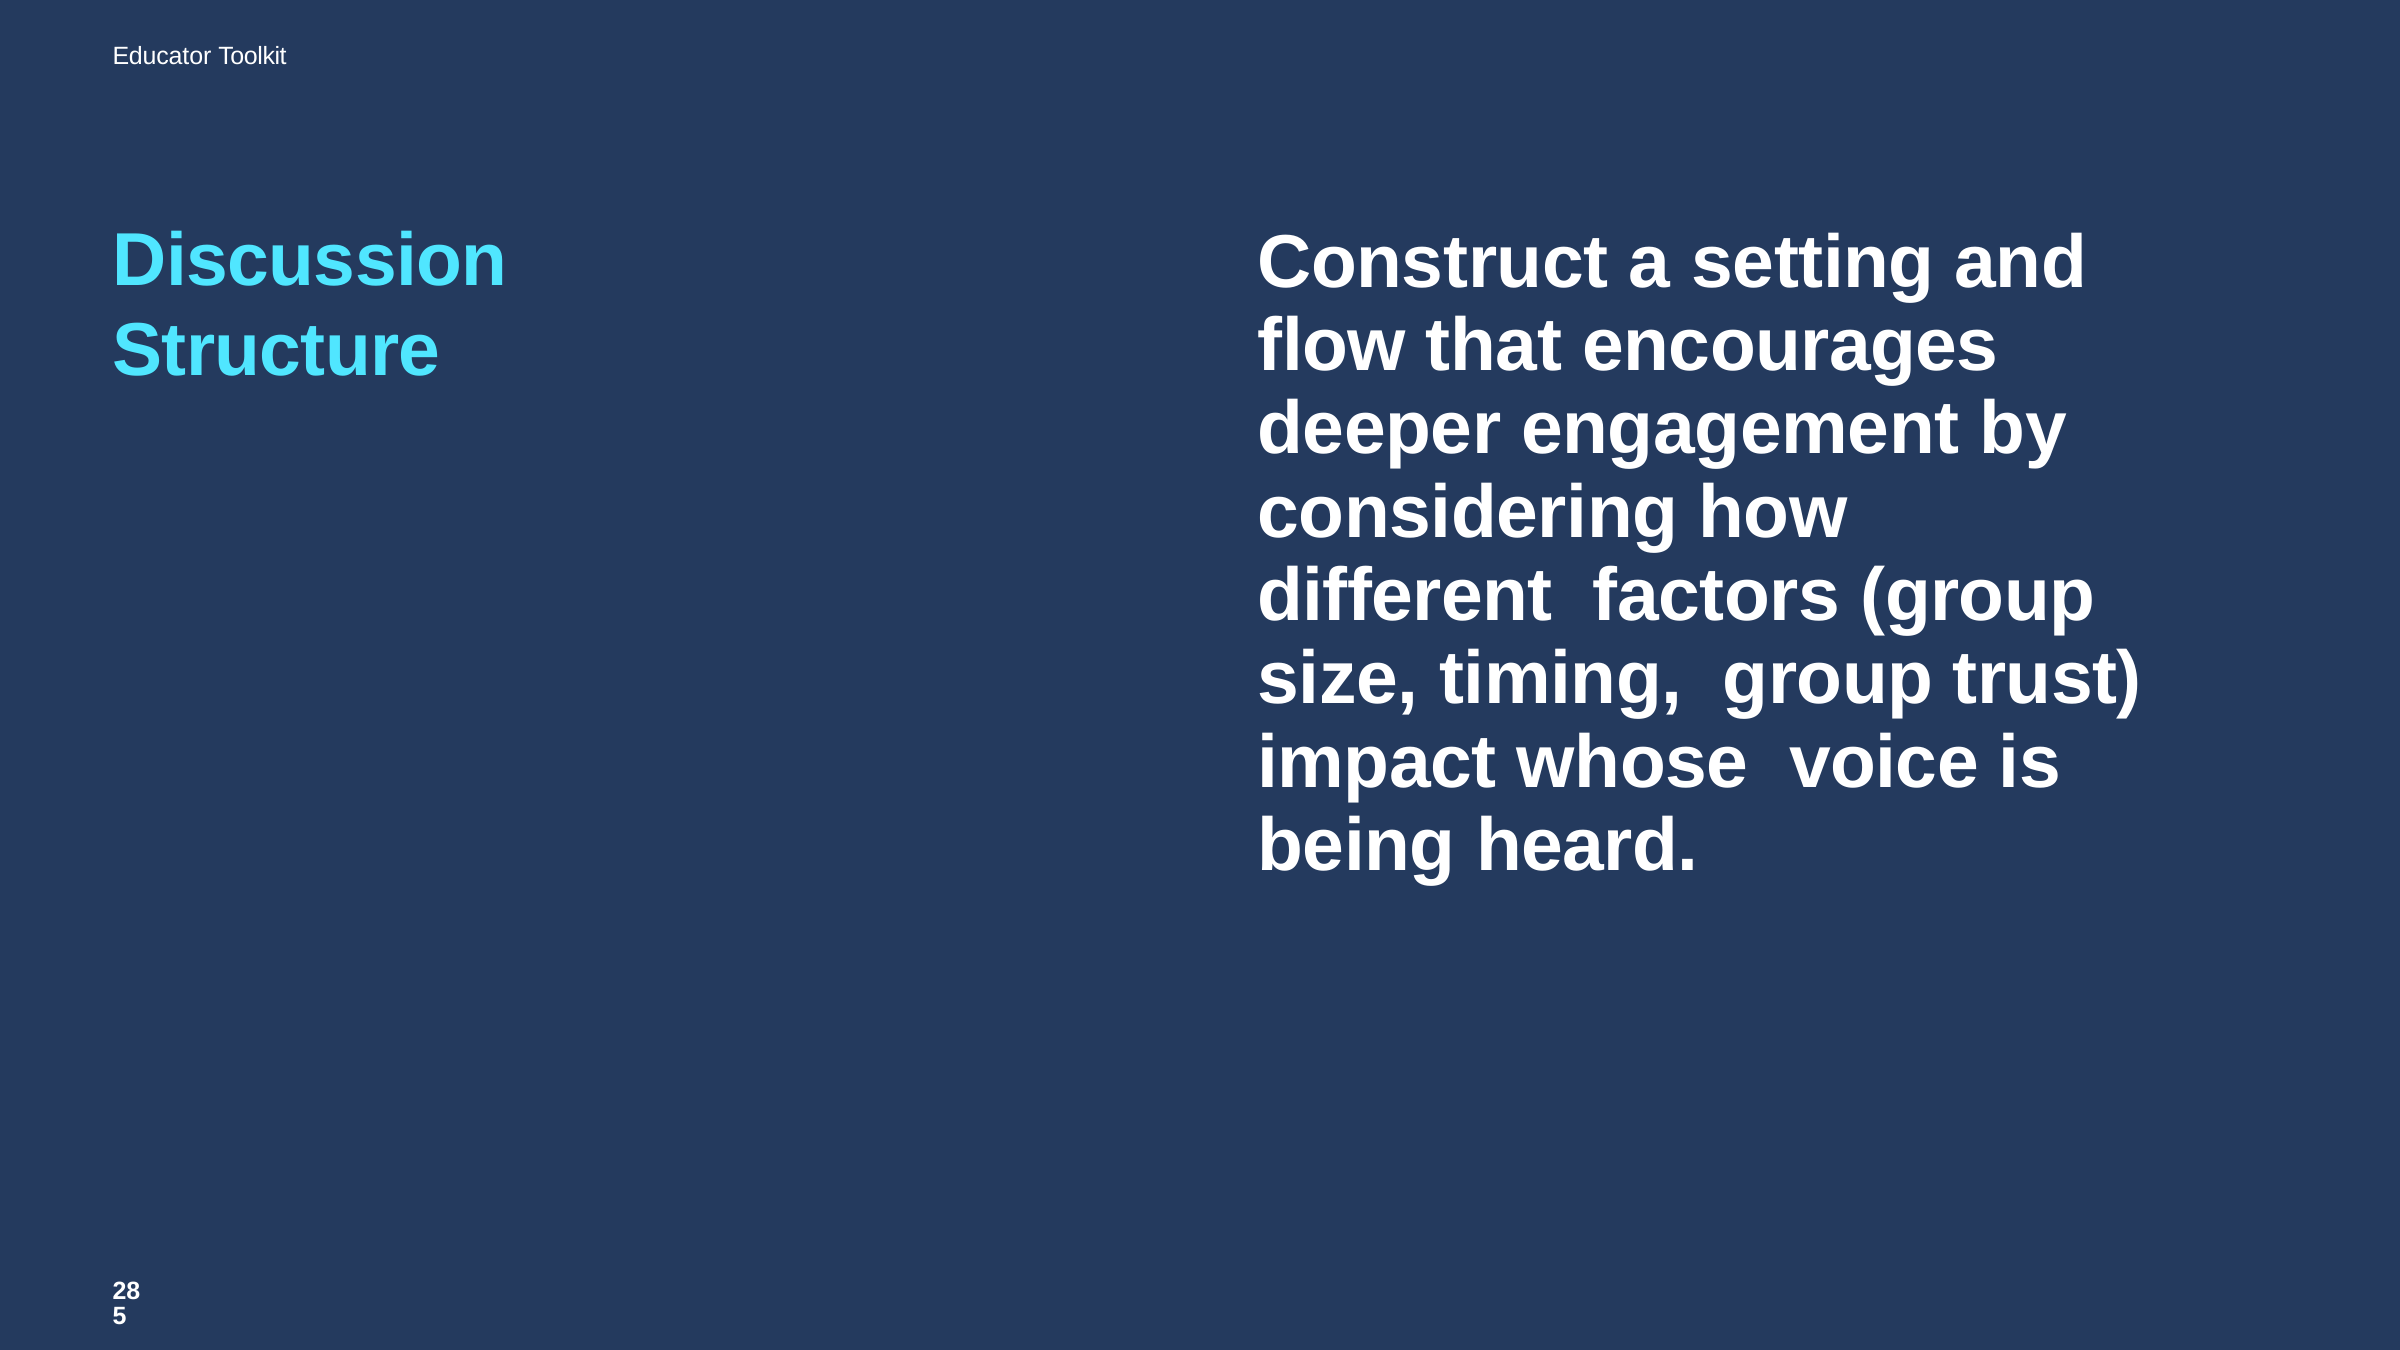

Educator Toolkit
# Discussion Structure
Construct a setting and  flow that encourages  deeper engagement by  considering how different  factors (group size, timing,  group trust) impact whose  voice is being heard.
285